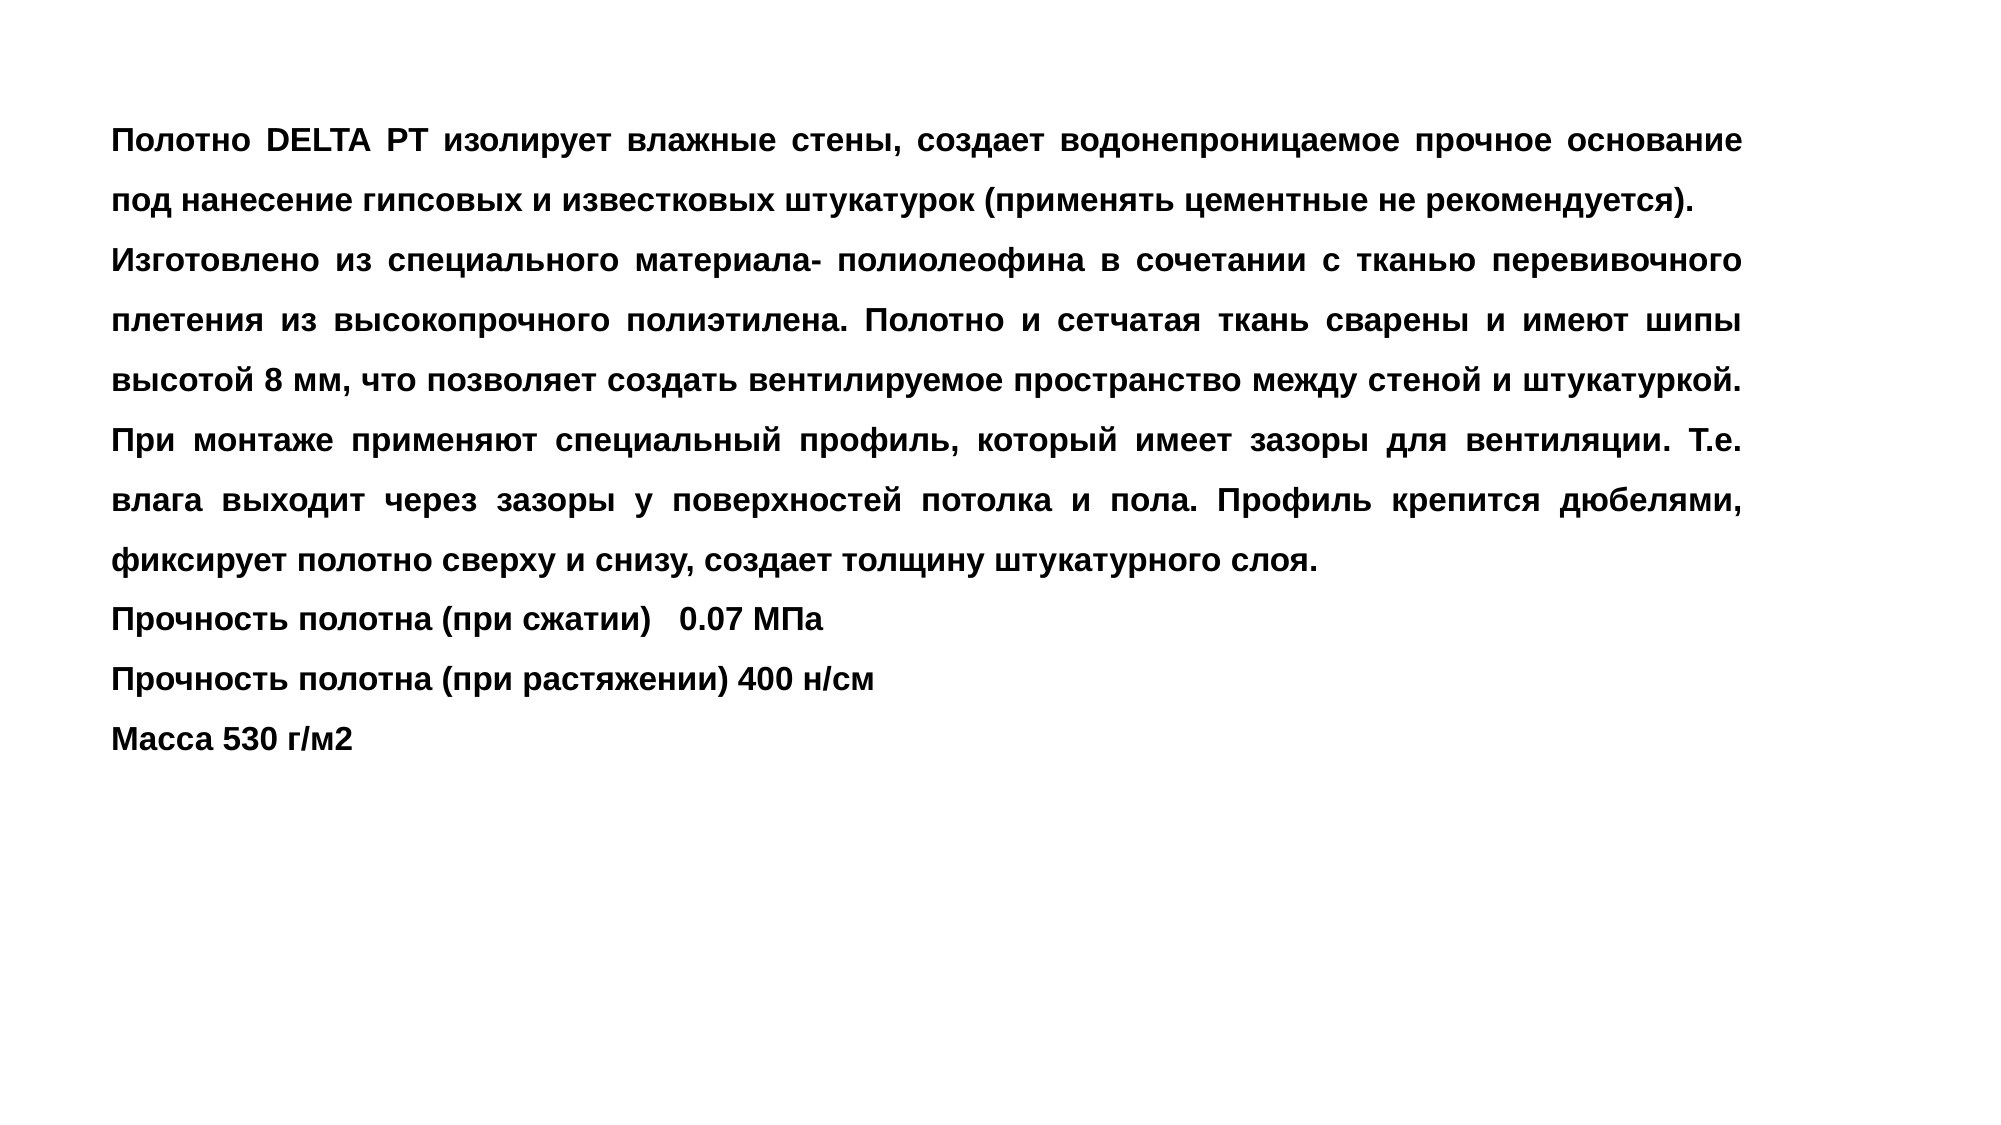

Полотно DELTA РТ изолирует влажные стены, создает водонепроницаемое прочное основание под нанесение гипсовых и известковых штукатурок (применять цементные не рекомендуется).
Изготовлено из специального материала- полиолеофина в сочетании с тканью перевивочного плетения из высокопрочного полиэтилена. Полотно и сетчатая ткань сварены и имеют шипы высотой 8 мм, что позволяет создать вентилируемое пространство между стеной и штукатуркой. При монтаже применяют специальный профиль, который имеет зазоры для вентиляции. Т.е. влага выходит через зазоры у поверхностей потолка и пола. Профиль крепится дюбелями, фиксирует полотно сверху и снизу, создает толщину штукатурного слоя.
Прочность полотна (при сжатии)   0.07 МПа
Прочность полотна (при растяжении) 400 н/см
Масса 530 г/м2